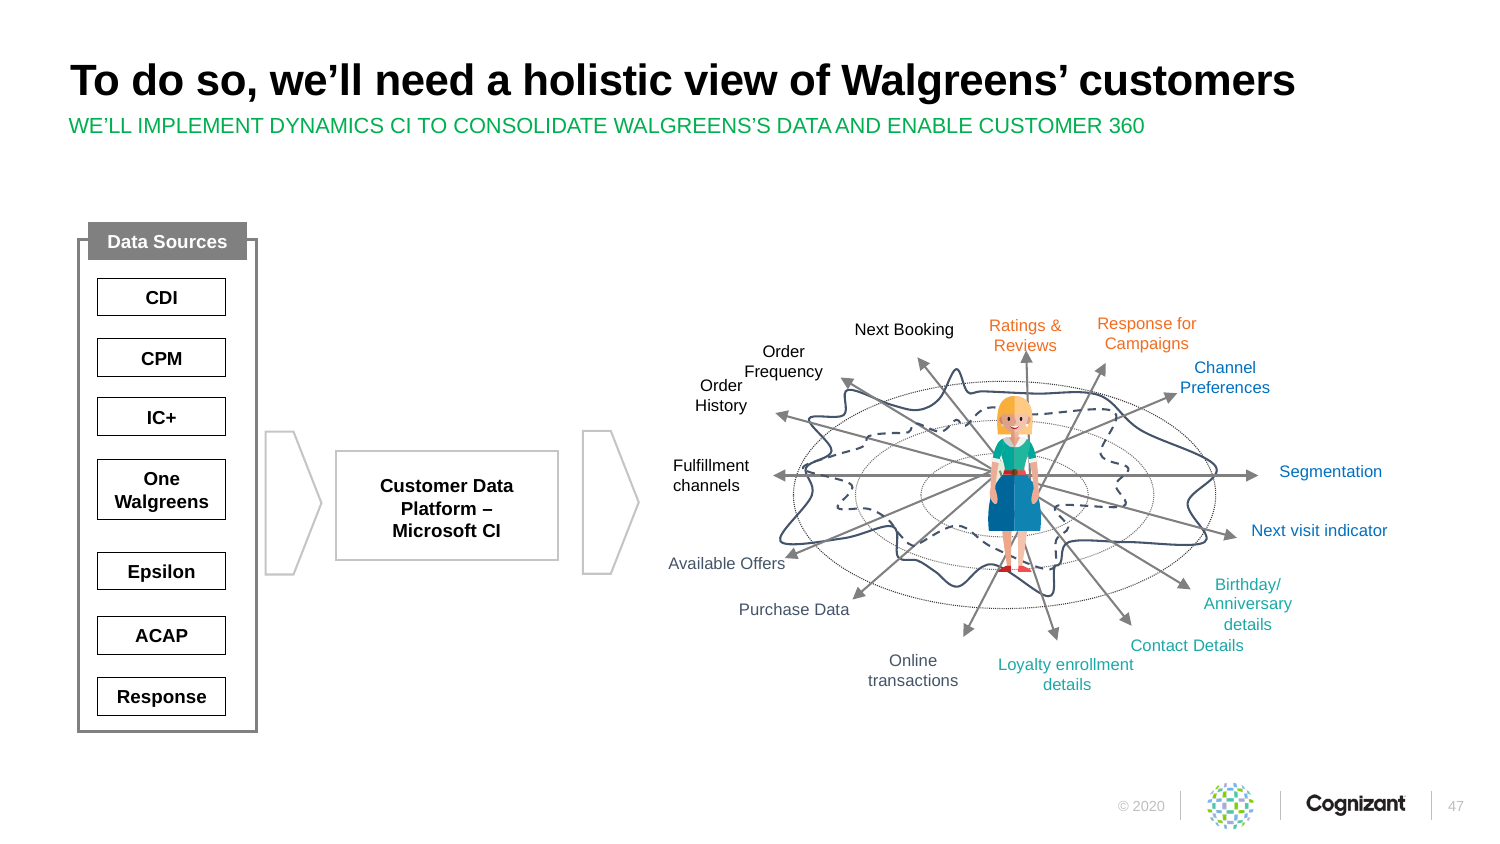

# To do so, we’ll need a holistic view of Walgreens’ customers
WE’LL IMPLEMENT DYNAMICS CI TO CONSOLIDATE WALGREENS’S DATA AND ENABLE CUSTOMER 360
Data Sources

CDI
Response for Campaigns
Ratings & Reviews
Next Booking
Order Frequency
Channel Preferences
Order
History

Fulfillment channels
Segmentation

Next visit indicator
Available Offers
Birthday/ Anniversary details
Purchase Data
Contact Details
Online transactions
Loyalty enrollment details
CPM
IC+

One Walgreens
Customer Data Platform – Microsoft CI
Epsilon
ACAP
Response
47
© 2020